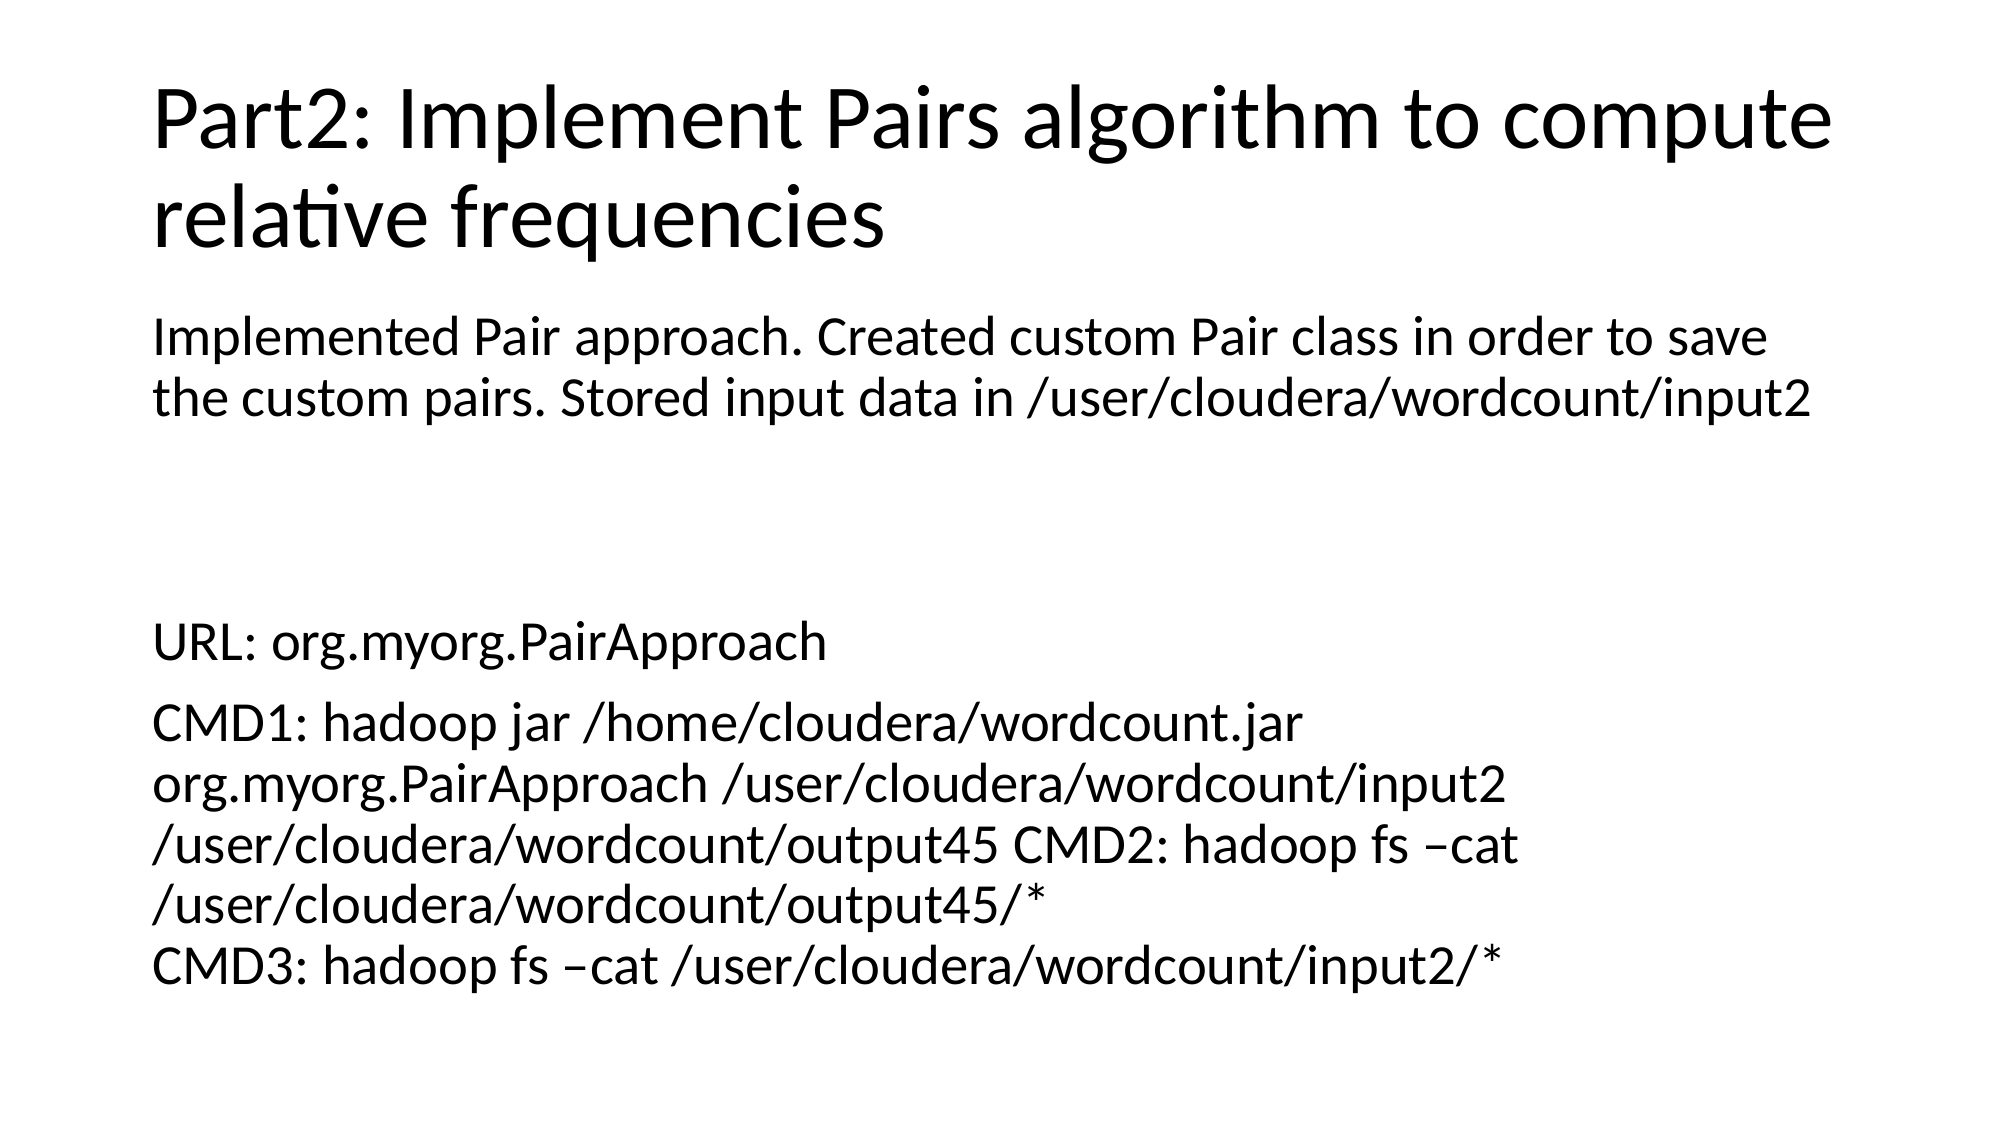

# Part2: Implement Pairs algorithm to compute relative frequencies
Implemented Pair approach. Created custom Pair class in order to save the custom pairs. Stored input data in /user/cloudera/wordcount/input2

URL: org.myorg.PairApproach
CMD1: hadoop jar /home/cloudera/wordcount.jar org.myorg.PairApproach /user/cloudera/wordcount/input2 /user/cloudera/wordcount/output45 CMD2: hadoop fs –cat /user/cloudera/wordcount/output45/*
CMD3: hadoop fs –cat /user/cloudera/wordcount/input2/*